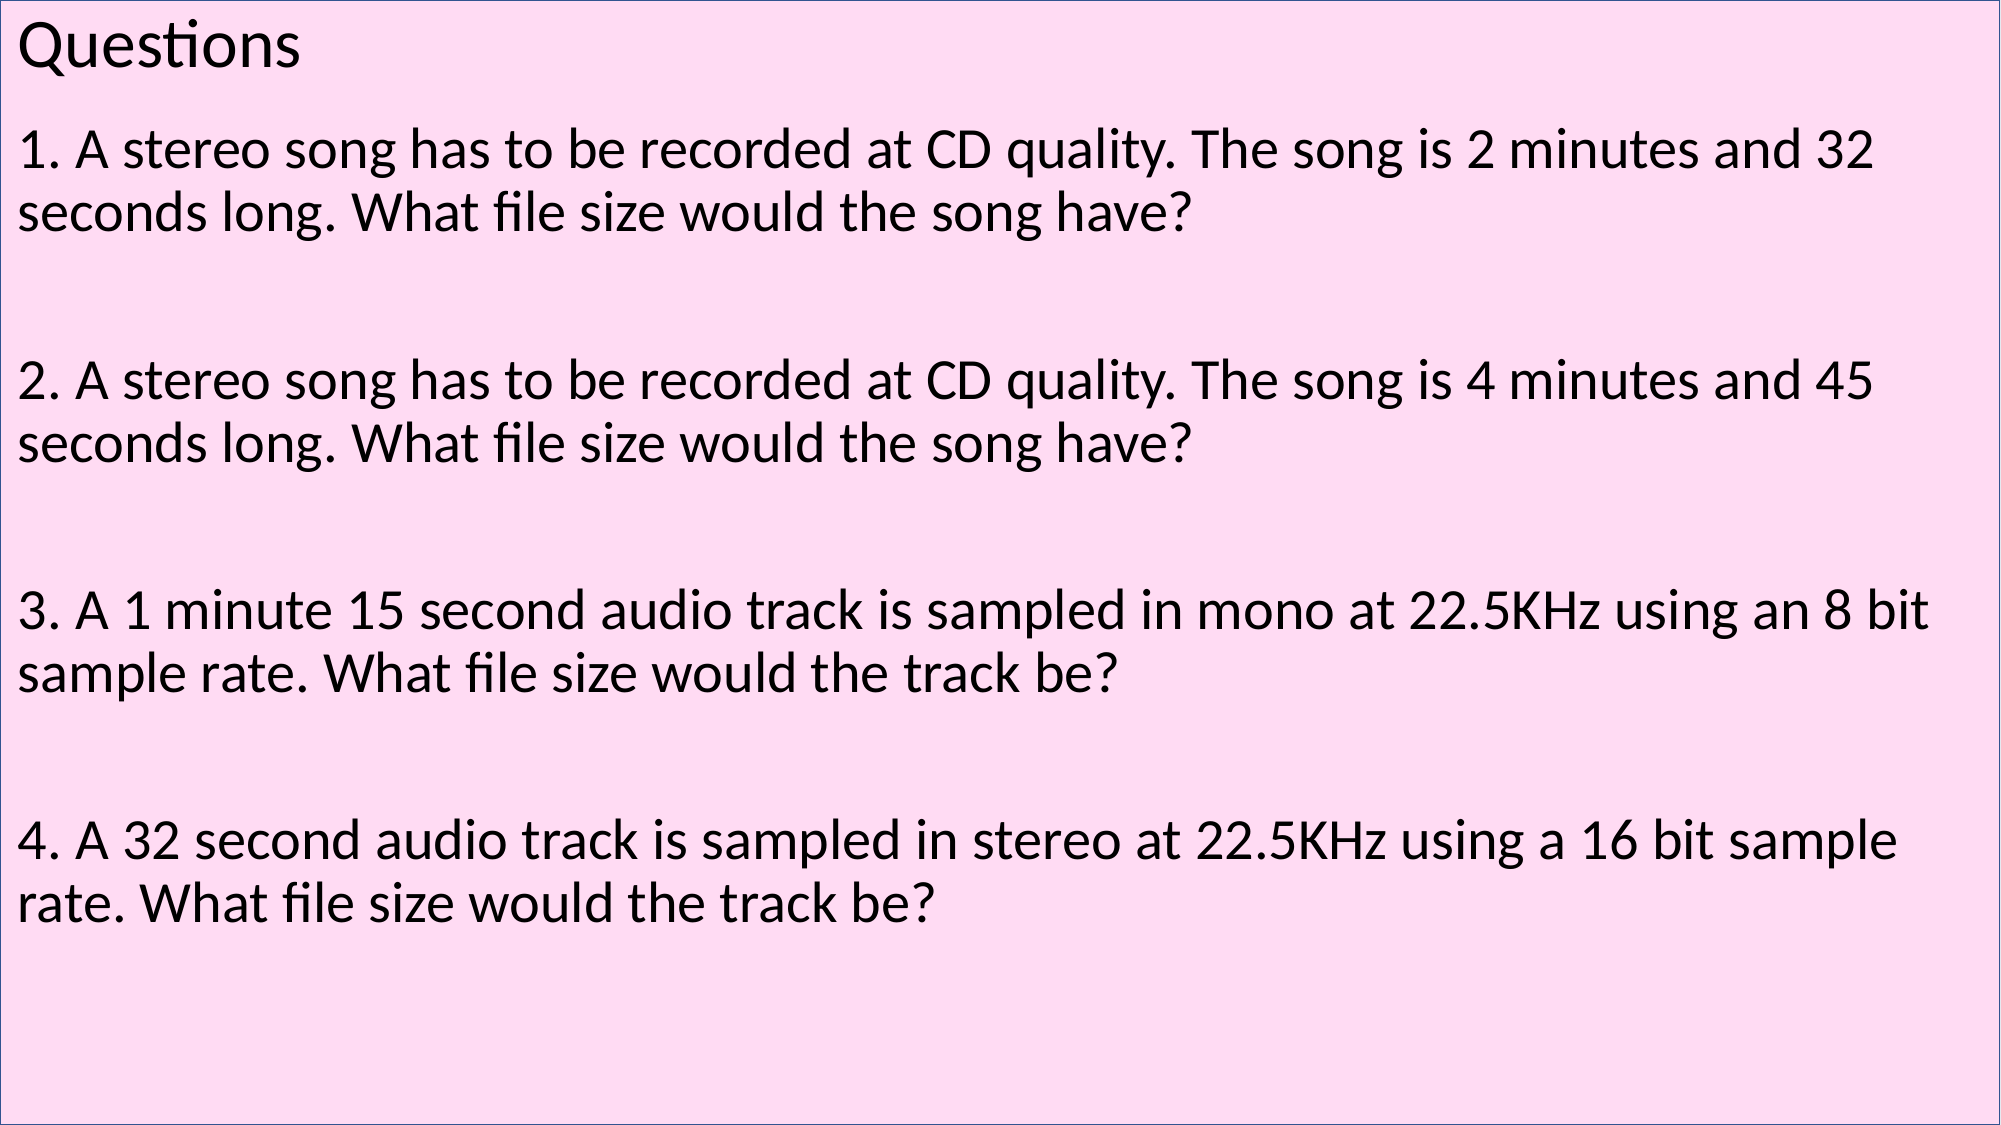

# Questions
1. A stereo song has to be recorded at CD quality. The song is 2 minutes and 32 seconds long. What file size would the song have?

2. A stereo song has to be recorded at CD quality. The song is 4 minutes and 45 seconds long. What file size would the song have?

3. A 1 minute 15 second audio track is sampled in mono at 22.5KHz using an 8 bit sample rate. What file size would the track be?

4. A 32 second audio track is sampled in stereo at 22.5KHz using a 16 bit sample rate. What file size would the track be?